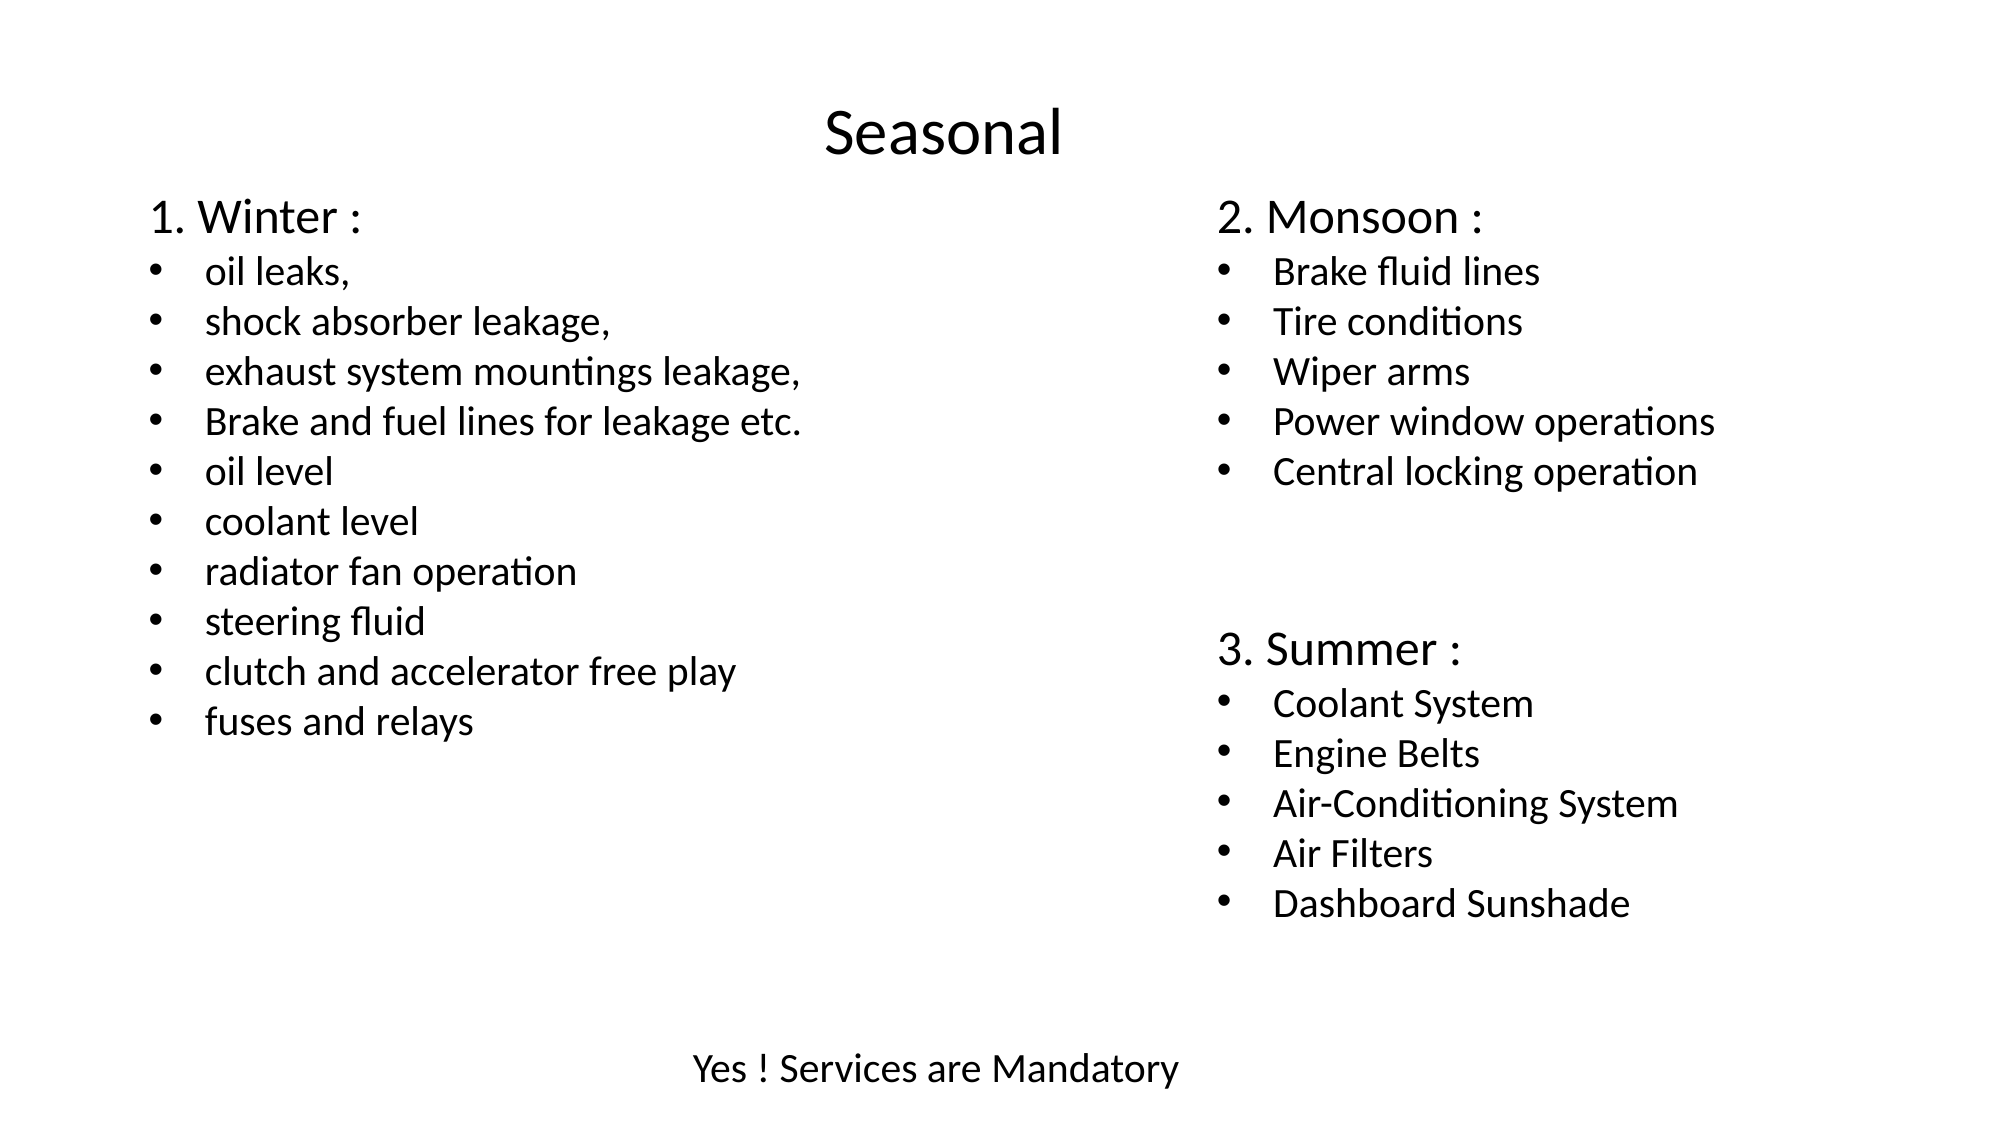

Seasonal
1. Winter :
oil leaks,
shock absorber leakage,
exhaust system mountings leakage,
Brake and fuel lines for leakage etc.
oil level
coolant level
radiator fan operation
steering fluid
clutch and accelerator free play
fuses and relays

2. Monsoon :
Brake fluid lines
Tire conditions
Wiper arms
Power window operations
Central locking operation
3. Summer :
Coolant System
Engine Belts
Air-Conditioning System
Air Filters
Dashboard Sunshade
Yes ! Services are Mandatory